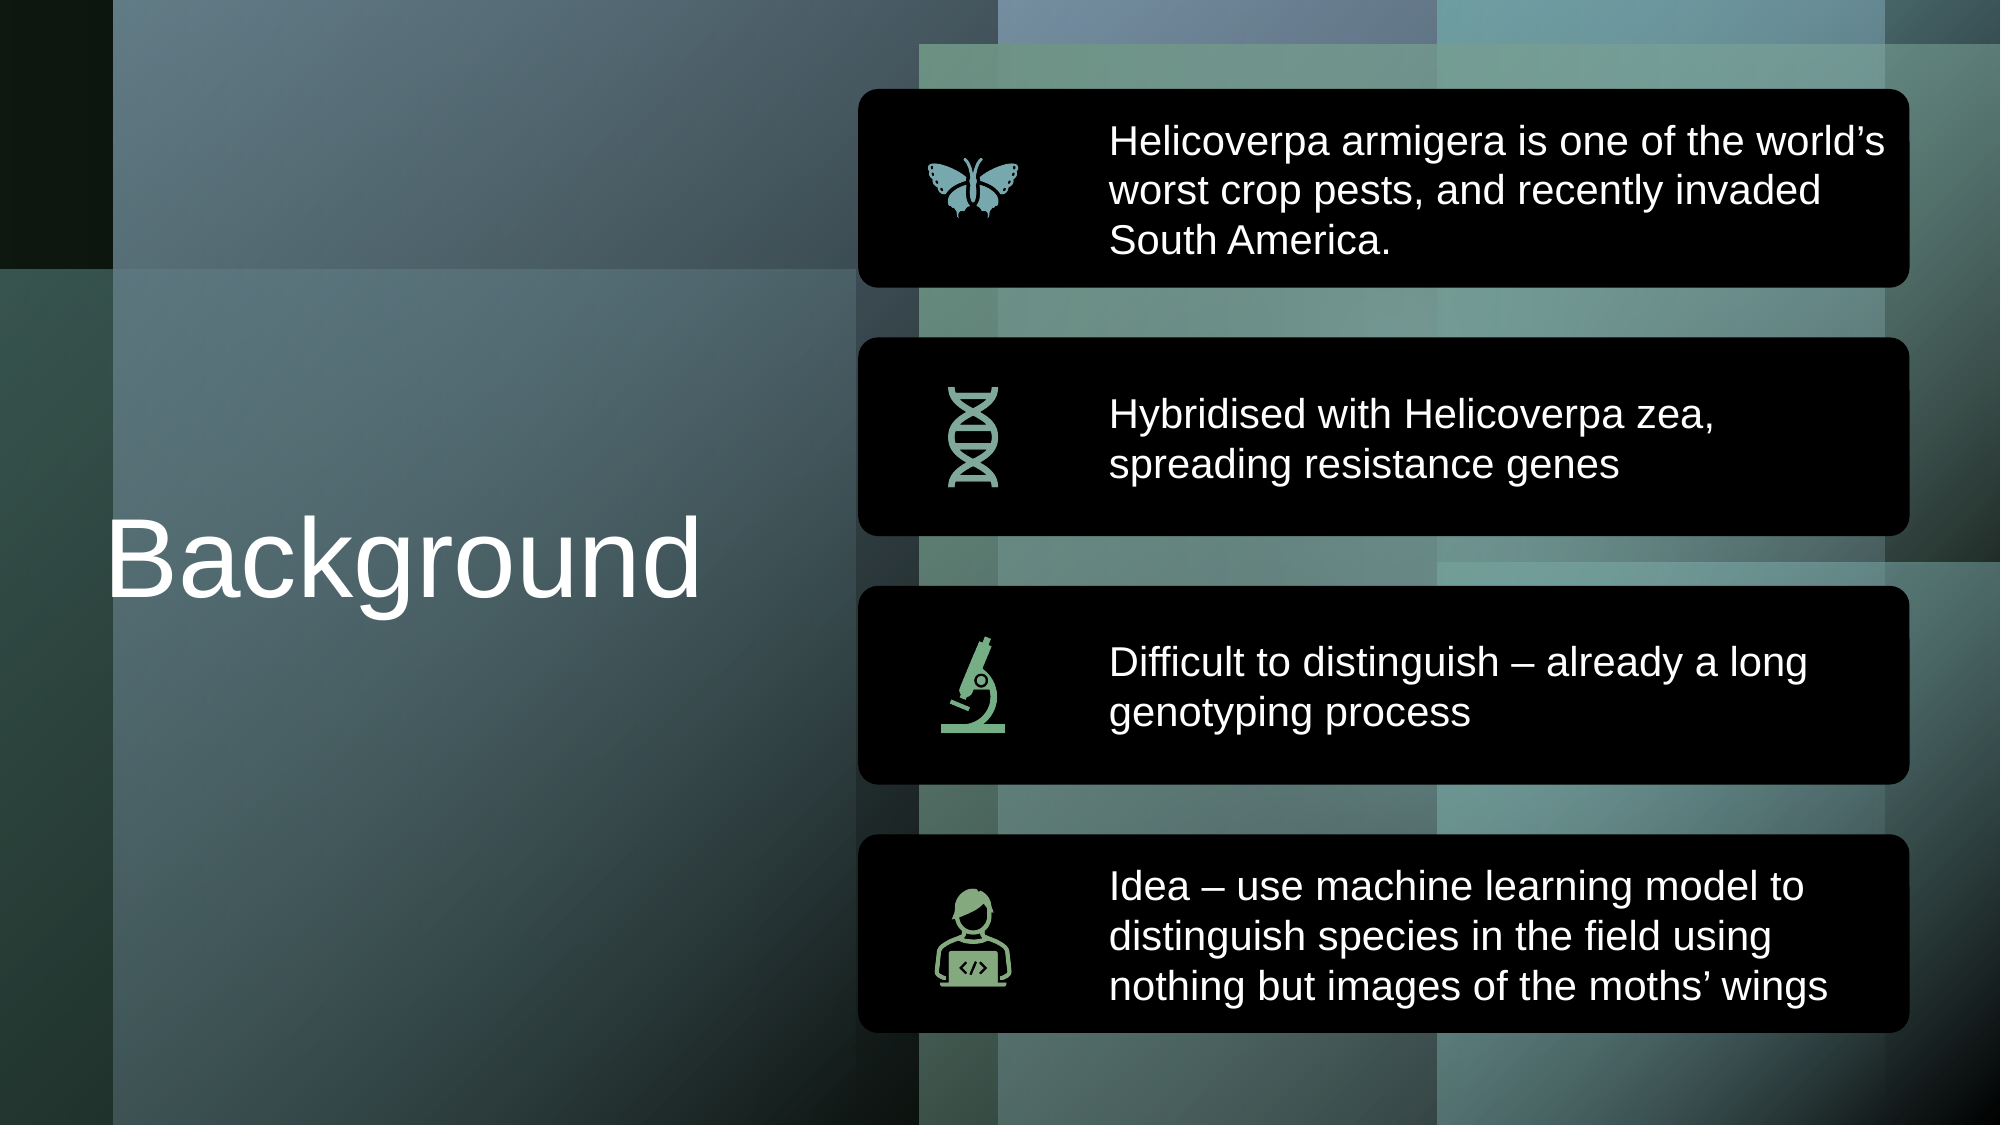

# Background
Helicoverpa armigera is one of the world’s worst crop pests, and recently invaded South America.
Hybridised with Helicoverpa zea, spreading resistance genes
Difficult to distinguish – already a long genotyping process
Idea – use machine learning model to distinguish species in the field using nothing but images of the moths’ wings